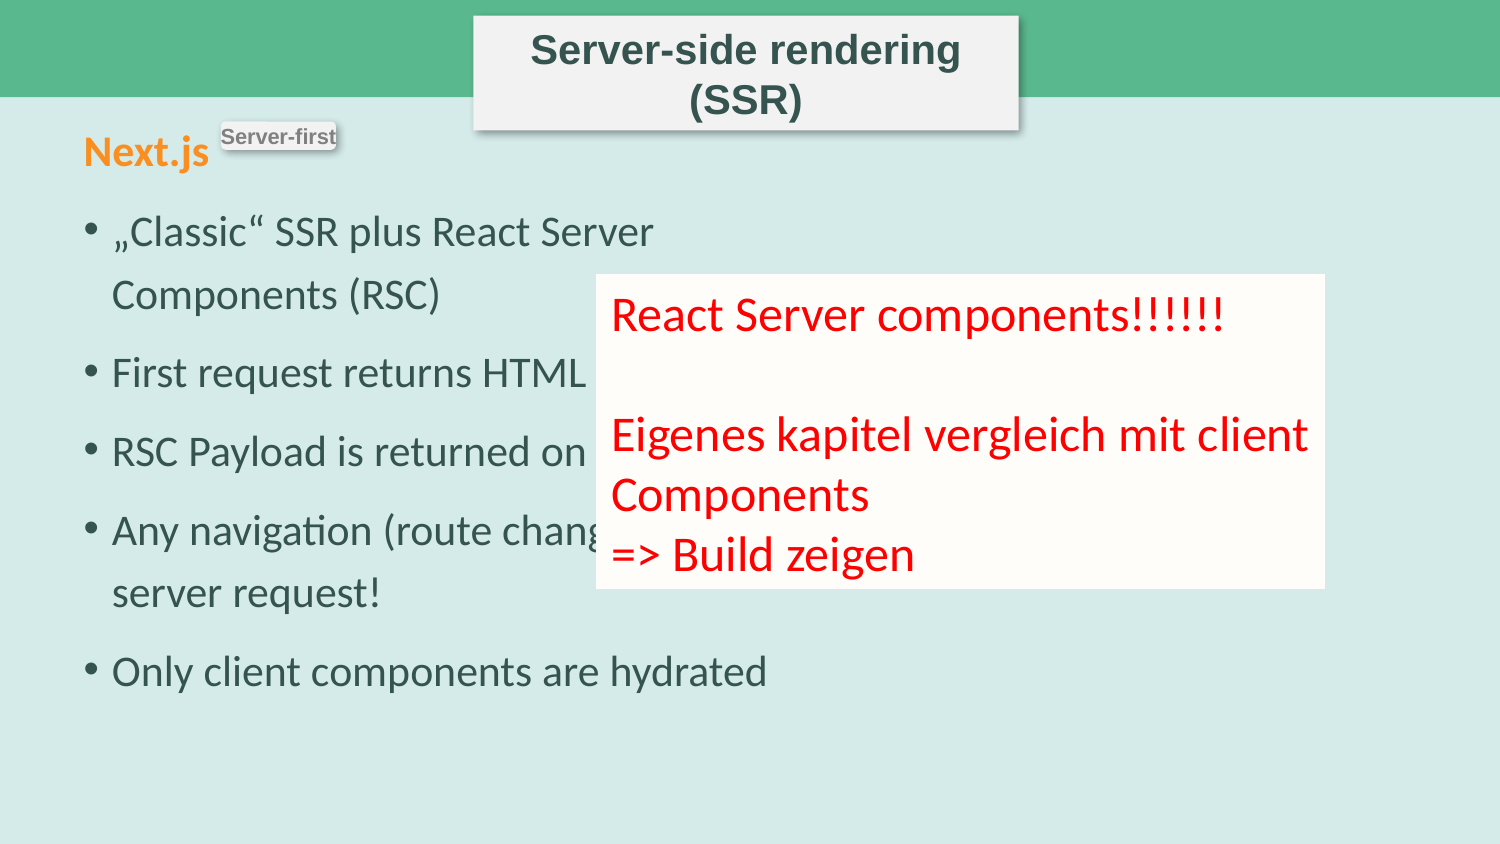

# Server side rendering (SSR)
Server-side rendering (SSR)
Next.js
„Classic“ SSR plus React Server Components (RSC)
First request returns HTML
RSC Payload is returned on all request
Any navigation (route change) is server request!
Only client components are hydrated

Server-first
React Server components!!!!!!

Eigenes kapitel vergleich mit client
Components
=> Build zeigen